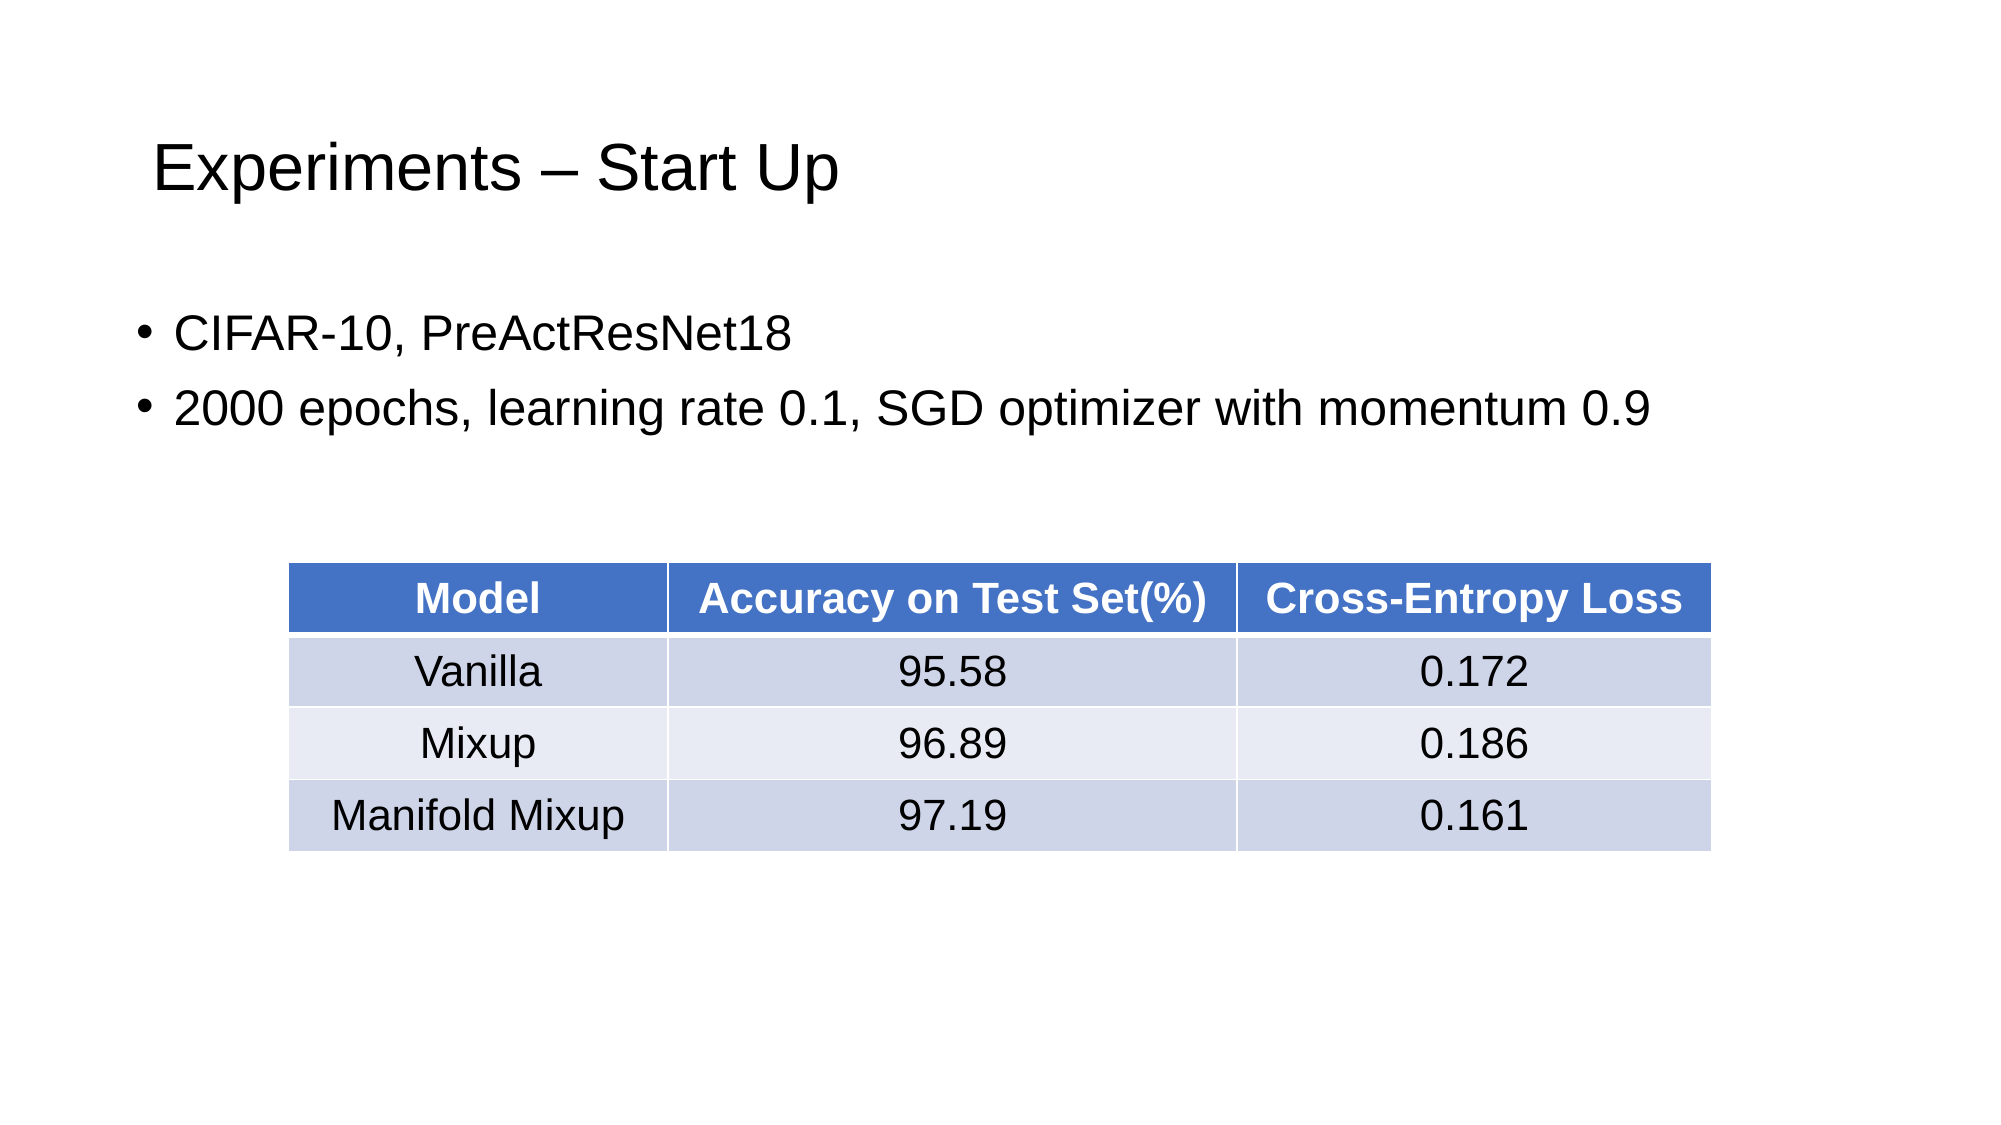

# Experiments – Start Up
CIFAR-10, PreActResNet18
2000 epochs, learning rate 0.1, SGD optimizer with momentum 0.9

| Model | Accuracy on Test Set(%) | Cross-Entropy Loss |
| --- | --- | --- |
| Vanilla | 95.58 | 0.172 |
| Mixup | 96.89 | 0.186 |
| Manifold Mixup | 97.19 | 0.161 |